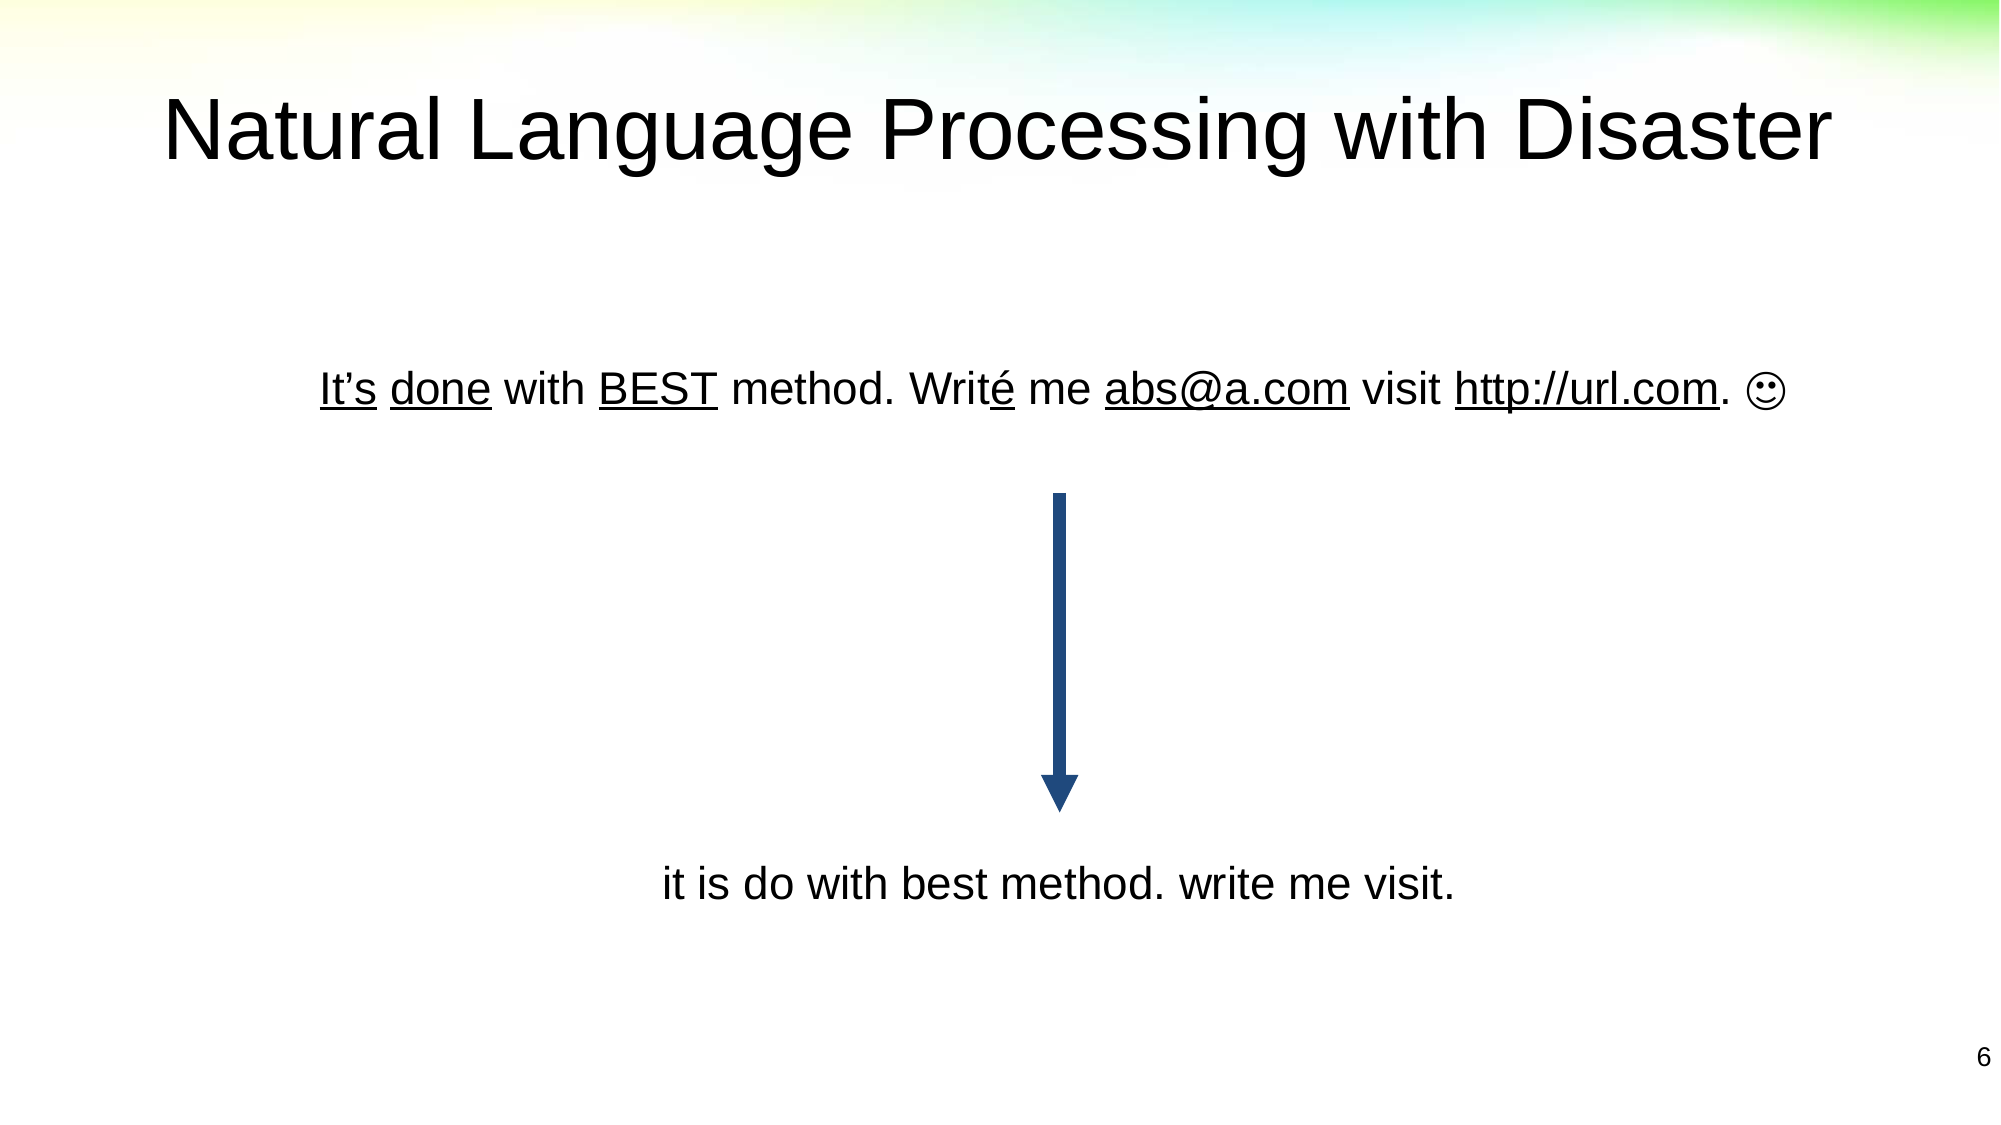

# Natural Language Processing with Disaster
It’s done with BEST method. Writé me abs@a.com visit http://url.com. 🙂

it is do with best method. write me visit.
6